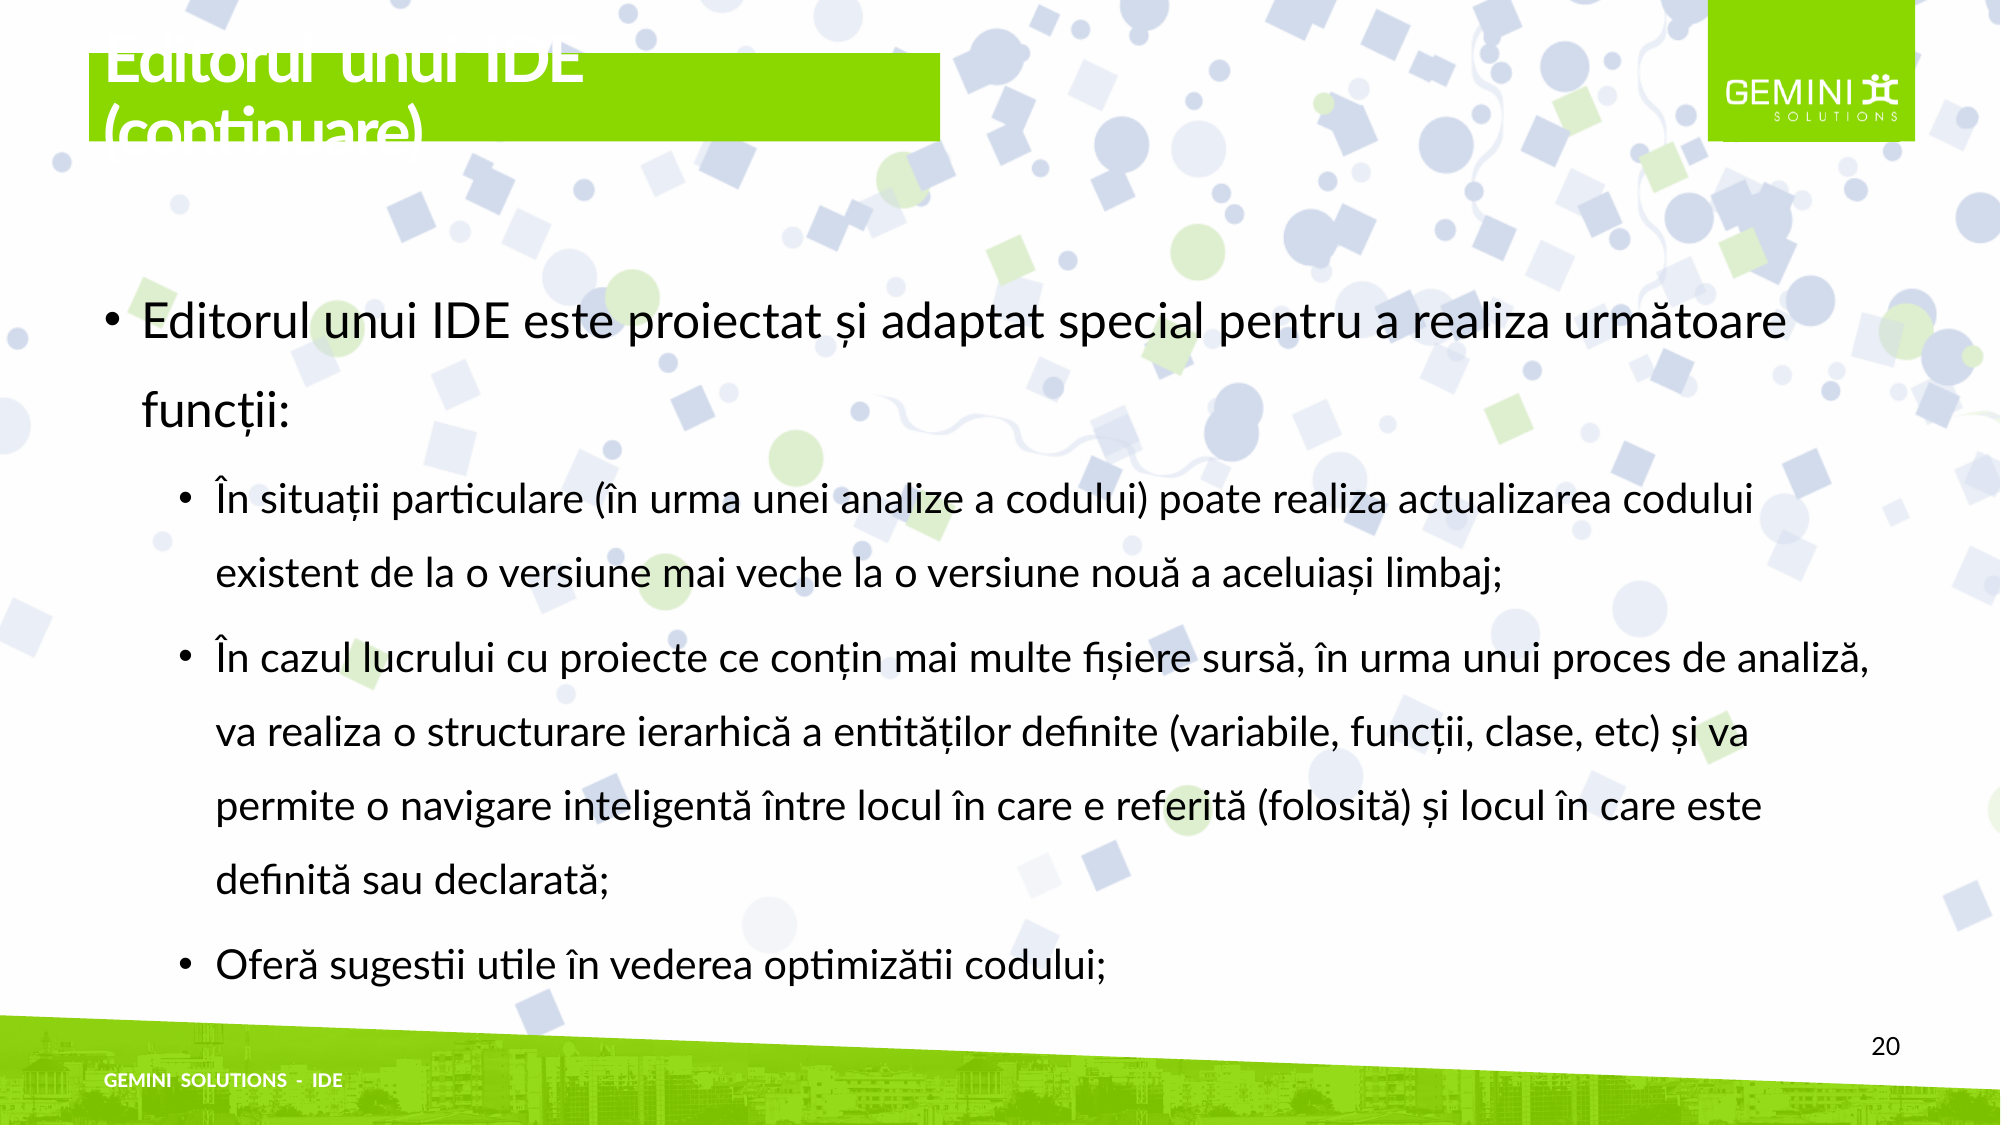

# Editorul  unui  IDE  (continuare)
Editorul unui IDE este proiectat și adaptat special pentru a realiza următoare funcții:
În situații particulare (în urma unei analize a codului) poate realiza actualizarea codului existent de la o versiune mai veche la o versiune nouă a aceluiași limbaj;
În cazul lucrului cu proiecte ce conțin mai multe fișiere sursă, în urma unui proces de analiză, va realiza o structurare ierarhică a entităților definite (variabile, funcții, clase, etc) și va permite o navigare inteligentă între locul în care e referită (folosită) și locul în care este definită sau declarată;
Oferă sugestii utile în vederea optimizătii codului;
20
GEMINI  SOLUTIONS  -  IDE